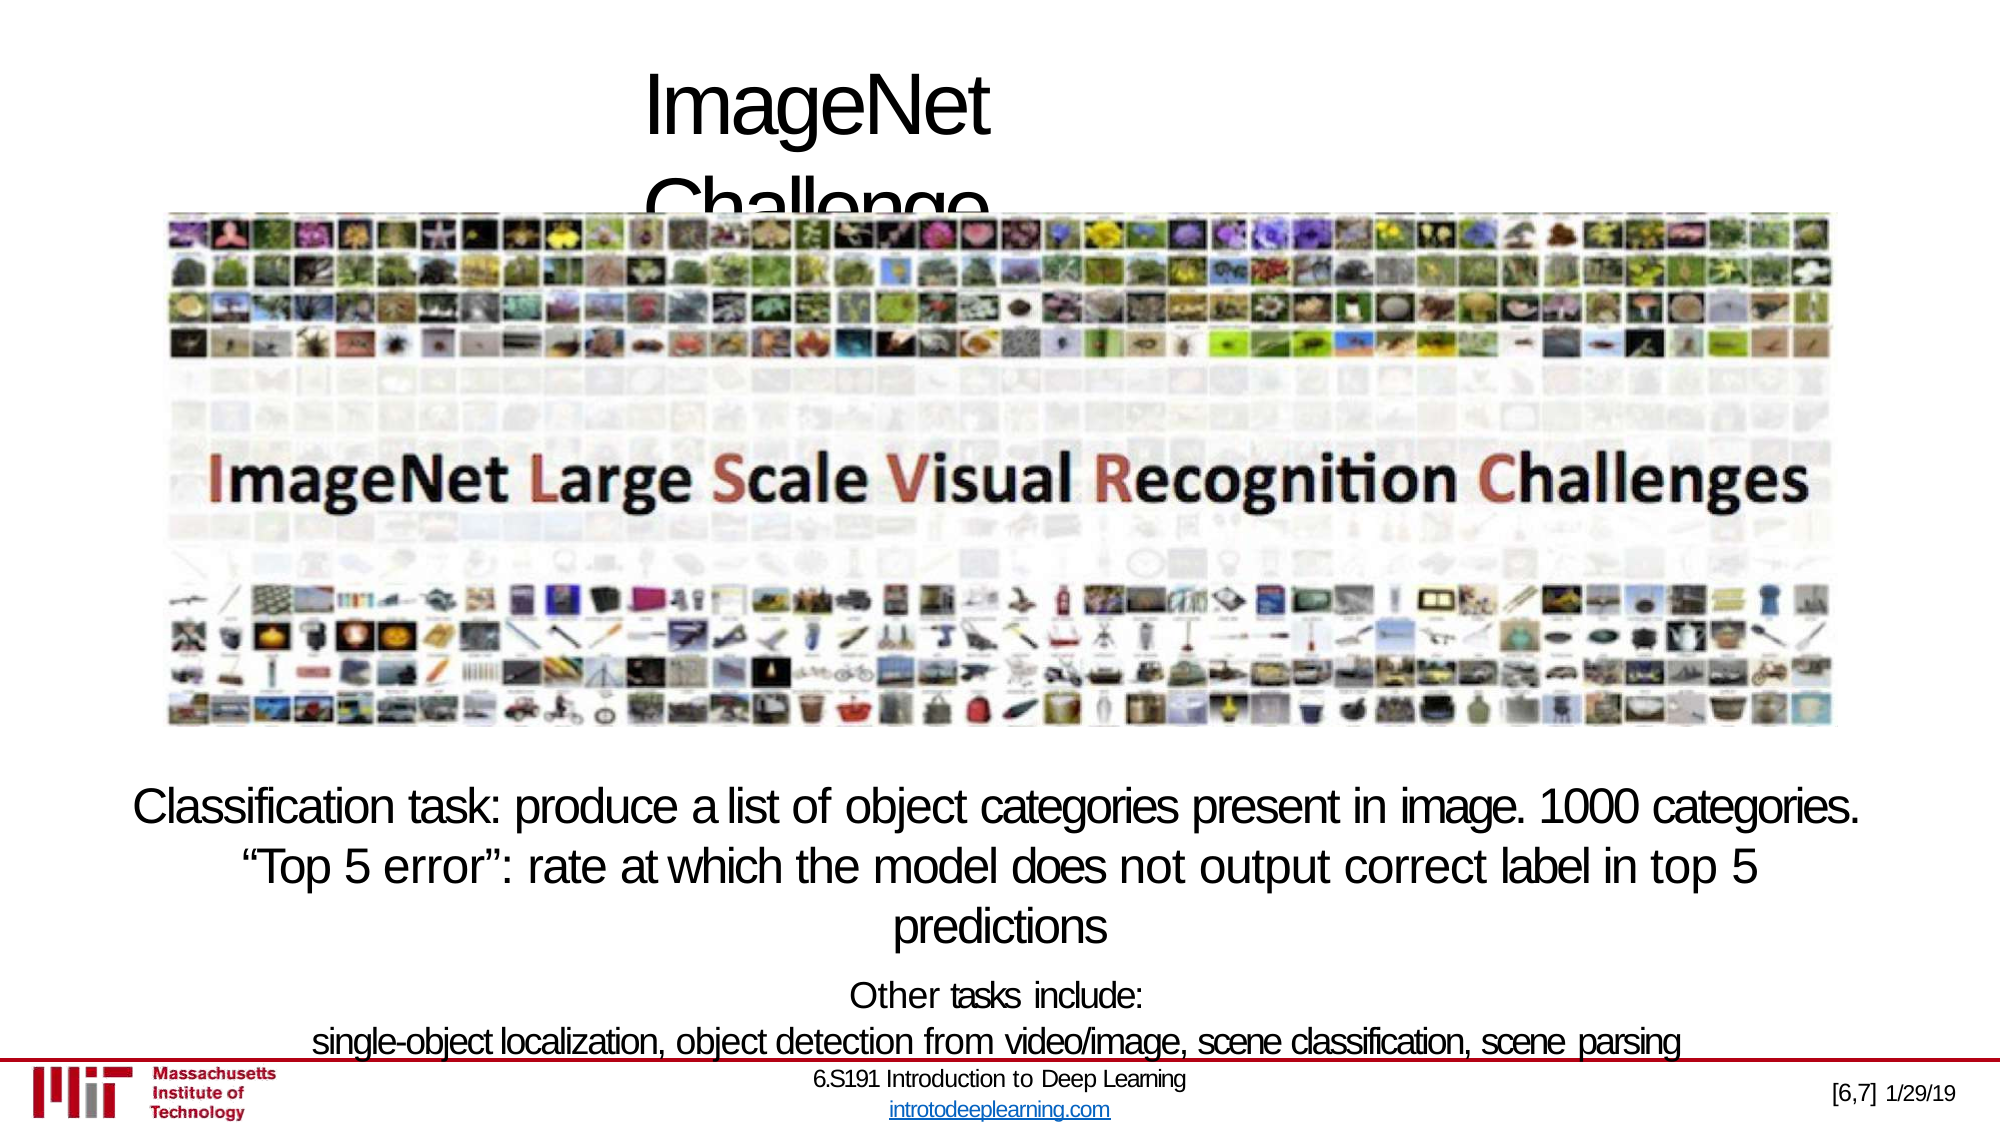

# ImageNet Challenge

Classification task: produce a list of object categories present in image. 1000 categories.  “Top 5 error”: rate at which the model does not output correct label in top 5 predictions
Other tasks include:
single-object localization, object detection from video/image, scene classification, scene parsing
6.S191 Introduction to Deep Learning
introtodeeplearning.com
[6,7] 1/29/19